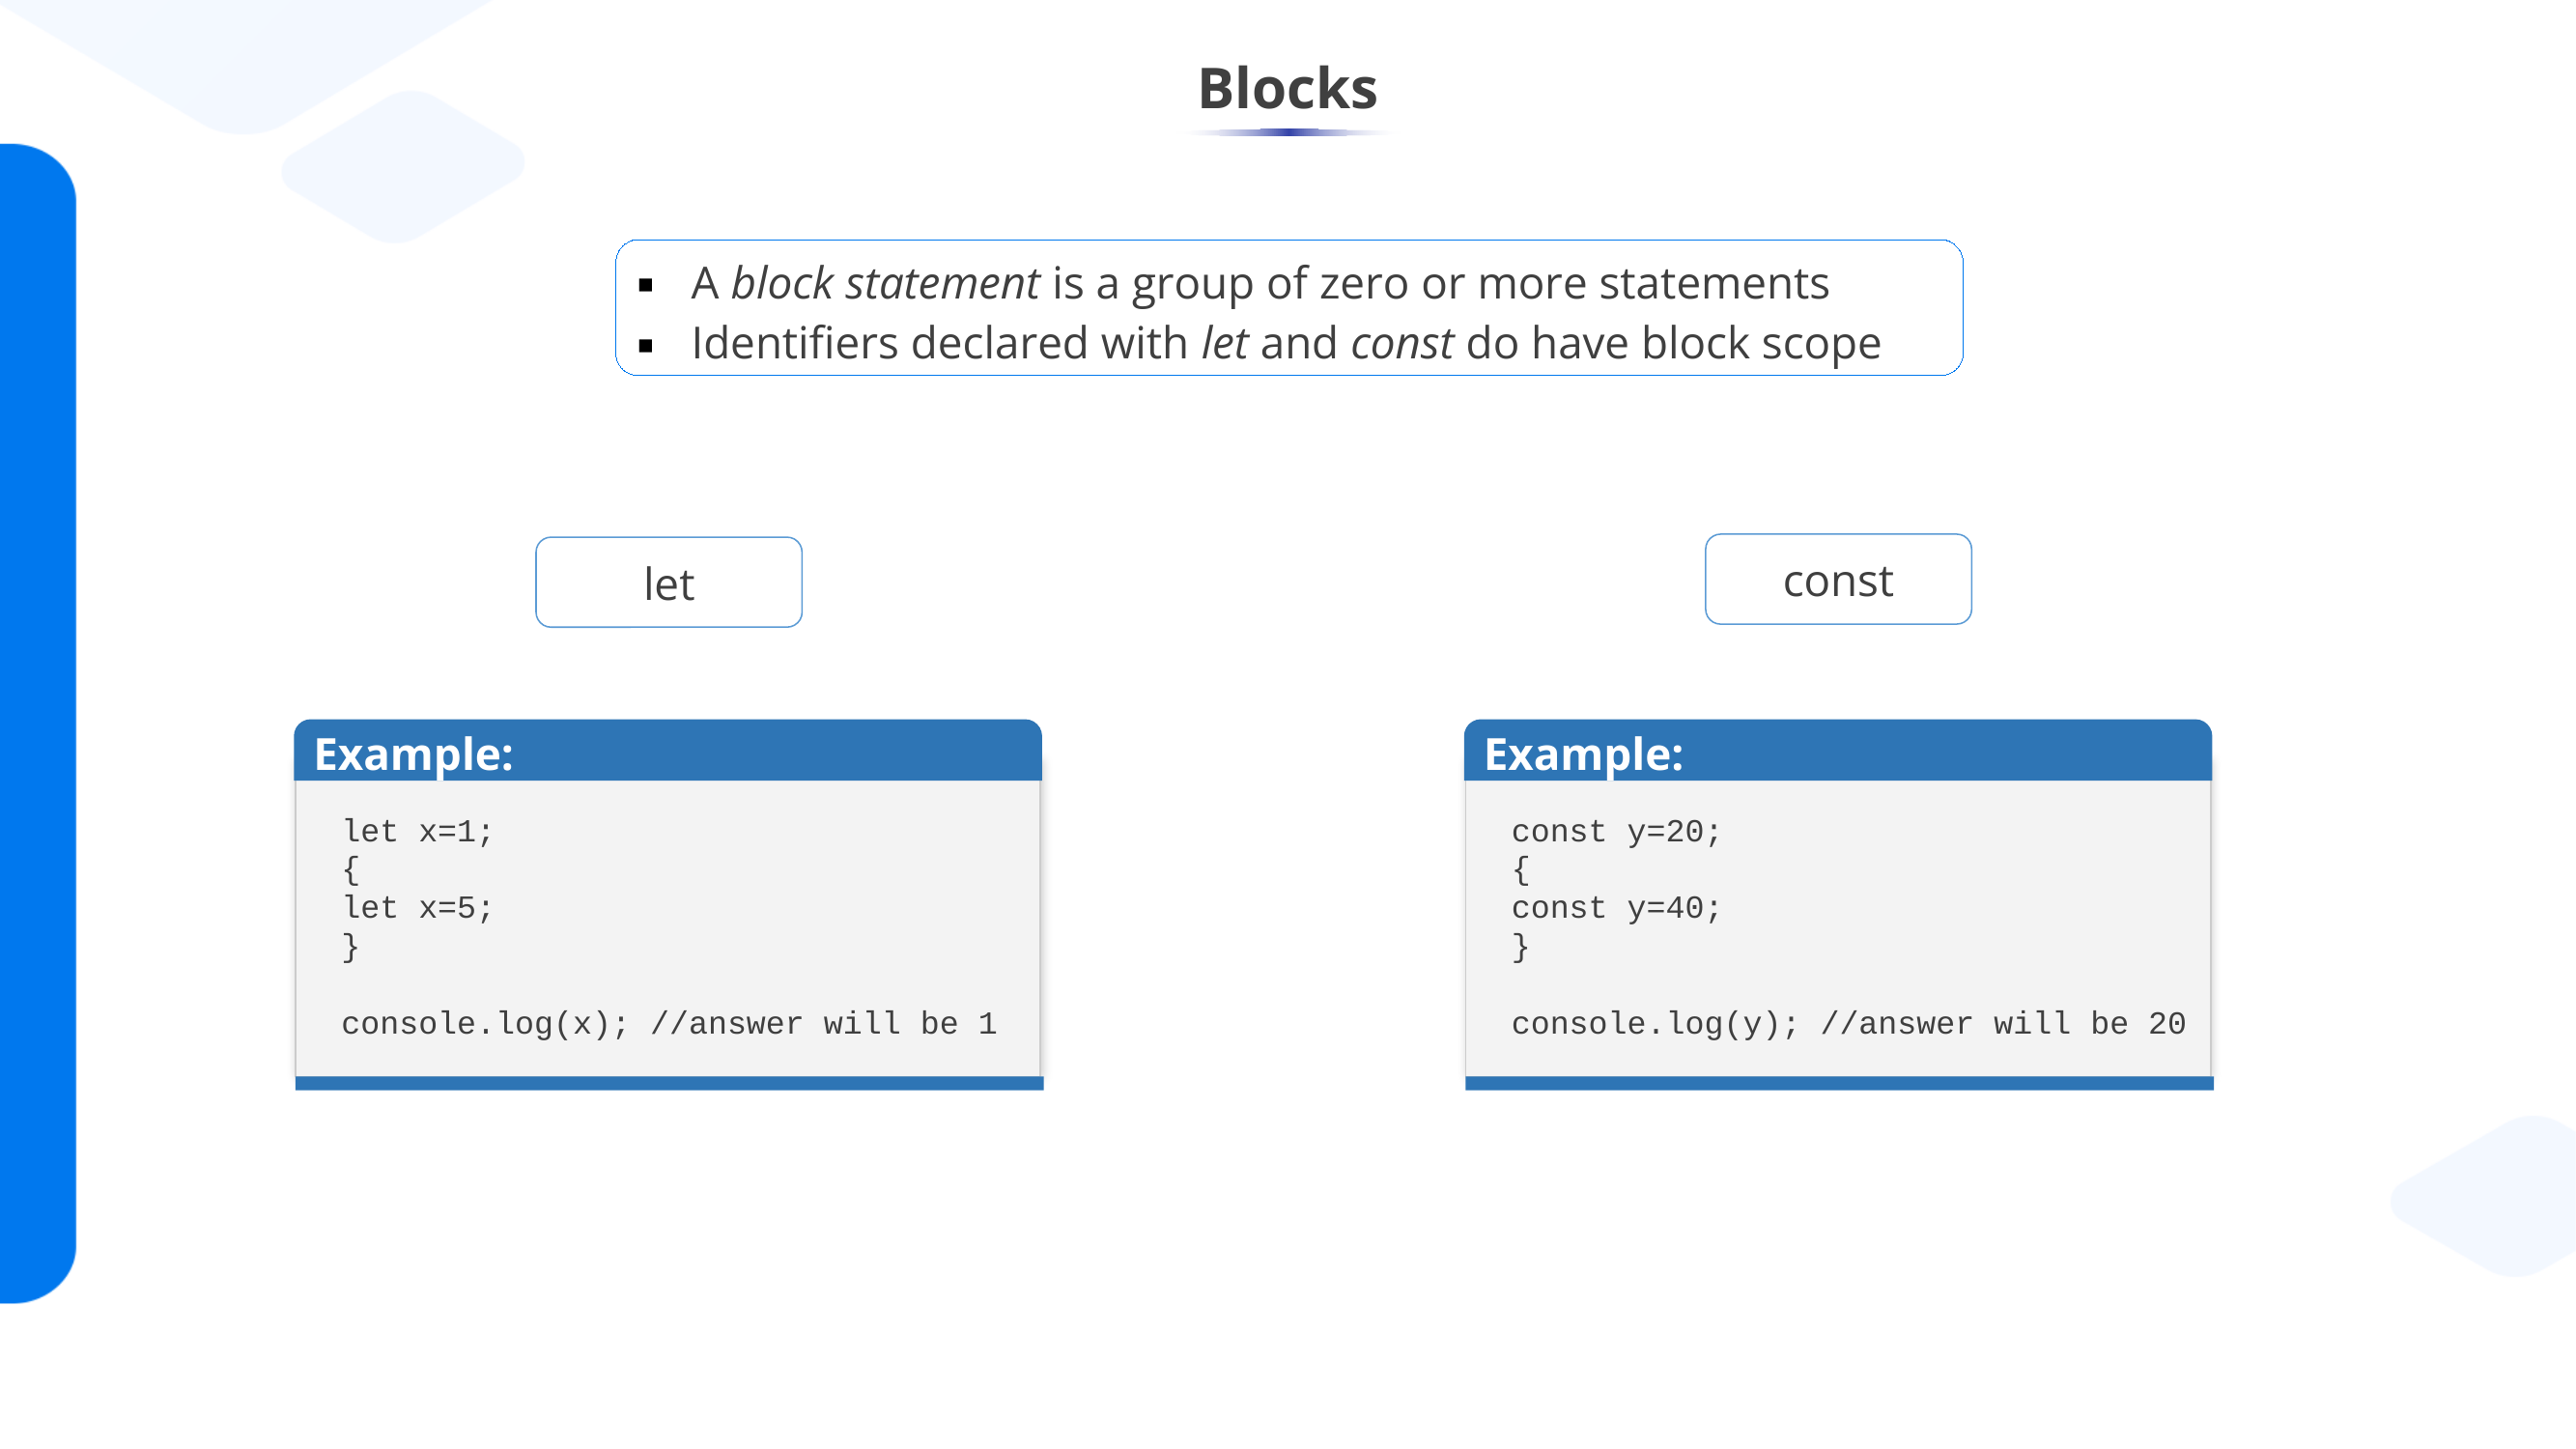

# Blocks

A block statement is a group of zero or more statements
Identifiers declared with let and const do have block scope
const
let
Example:

let x=1;
{
let x=5;
}

console.log(x); //answer will be 1
Example:

const y=20;
{
const y=40;
}

console.log(y); //answer will be 20